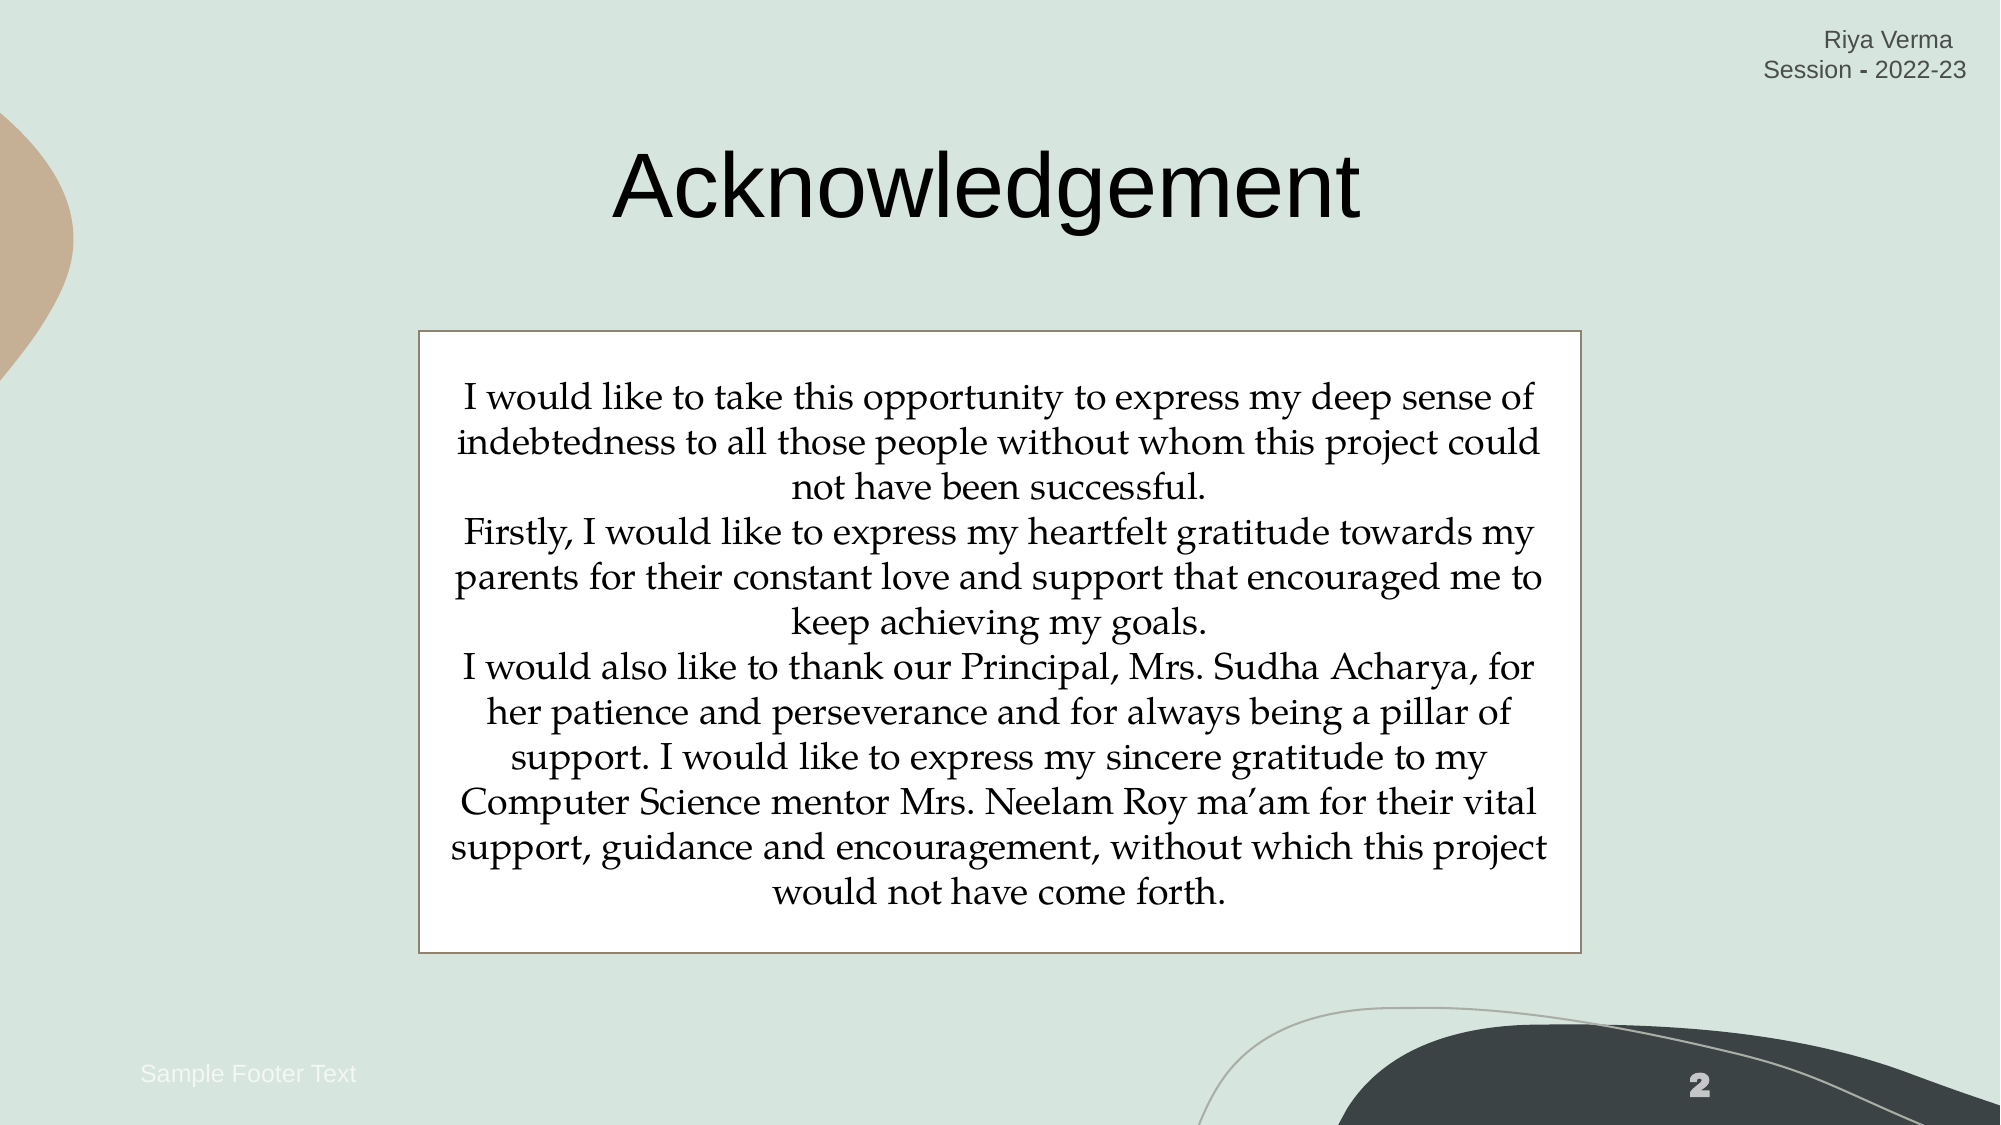

Riya Verma
Session - 2022-23
# Acknowledgement
I would like to take this opportunity to express my deep sense of indebtedness to all those people without whom this project could not have been successful.
Firstly, I would like to express my heartfelt gratitude towards my parents for their constant love and support that encouraged me to keep achieving my goals.
I would also like to thank our Principal, Mrs. Sudha Acharya, for her patience and perseverance and for always being a pillar of support. I would like to express my sincere gratitude to my Computer Science mentor Mrs. Neelam Roy ma’am for their vital support, guidance and encouragement, without which this project would not have come forth.
Sample Footer Text
2